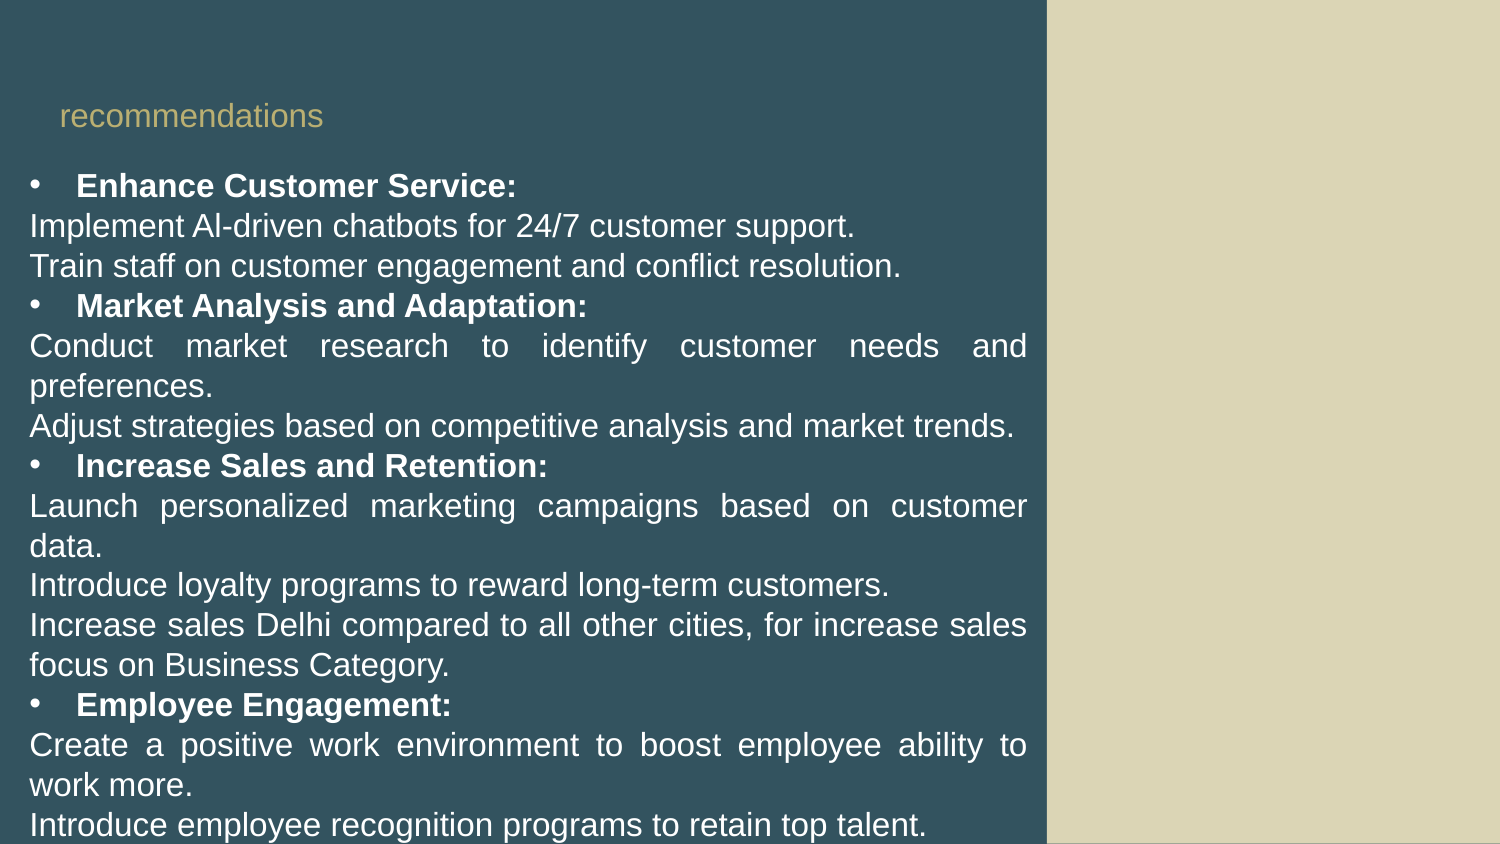

recommendations
Enhance Customer Service:
Implement Al-driven chatbots for 24/7 customer support.
Train staff on customer engagement and conflict resolution.
Market Analysis and Adaptation:
Conduct market research to identify customer needs and preferences.
Adjust strategies based on competitive analysis and market trends.
Increase Sales and Retention:
Launch personalized marketing campaigns based on customer data.
Introduce loyalty programs to reward long-term customers.
Increase sales Delhi compared to all other cities, for increase sales focus on Business Category.
Employee Engagement:
Create a positive work environment to boost employee ability to work more.
Introduce employee recognition programs to retain top talent.